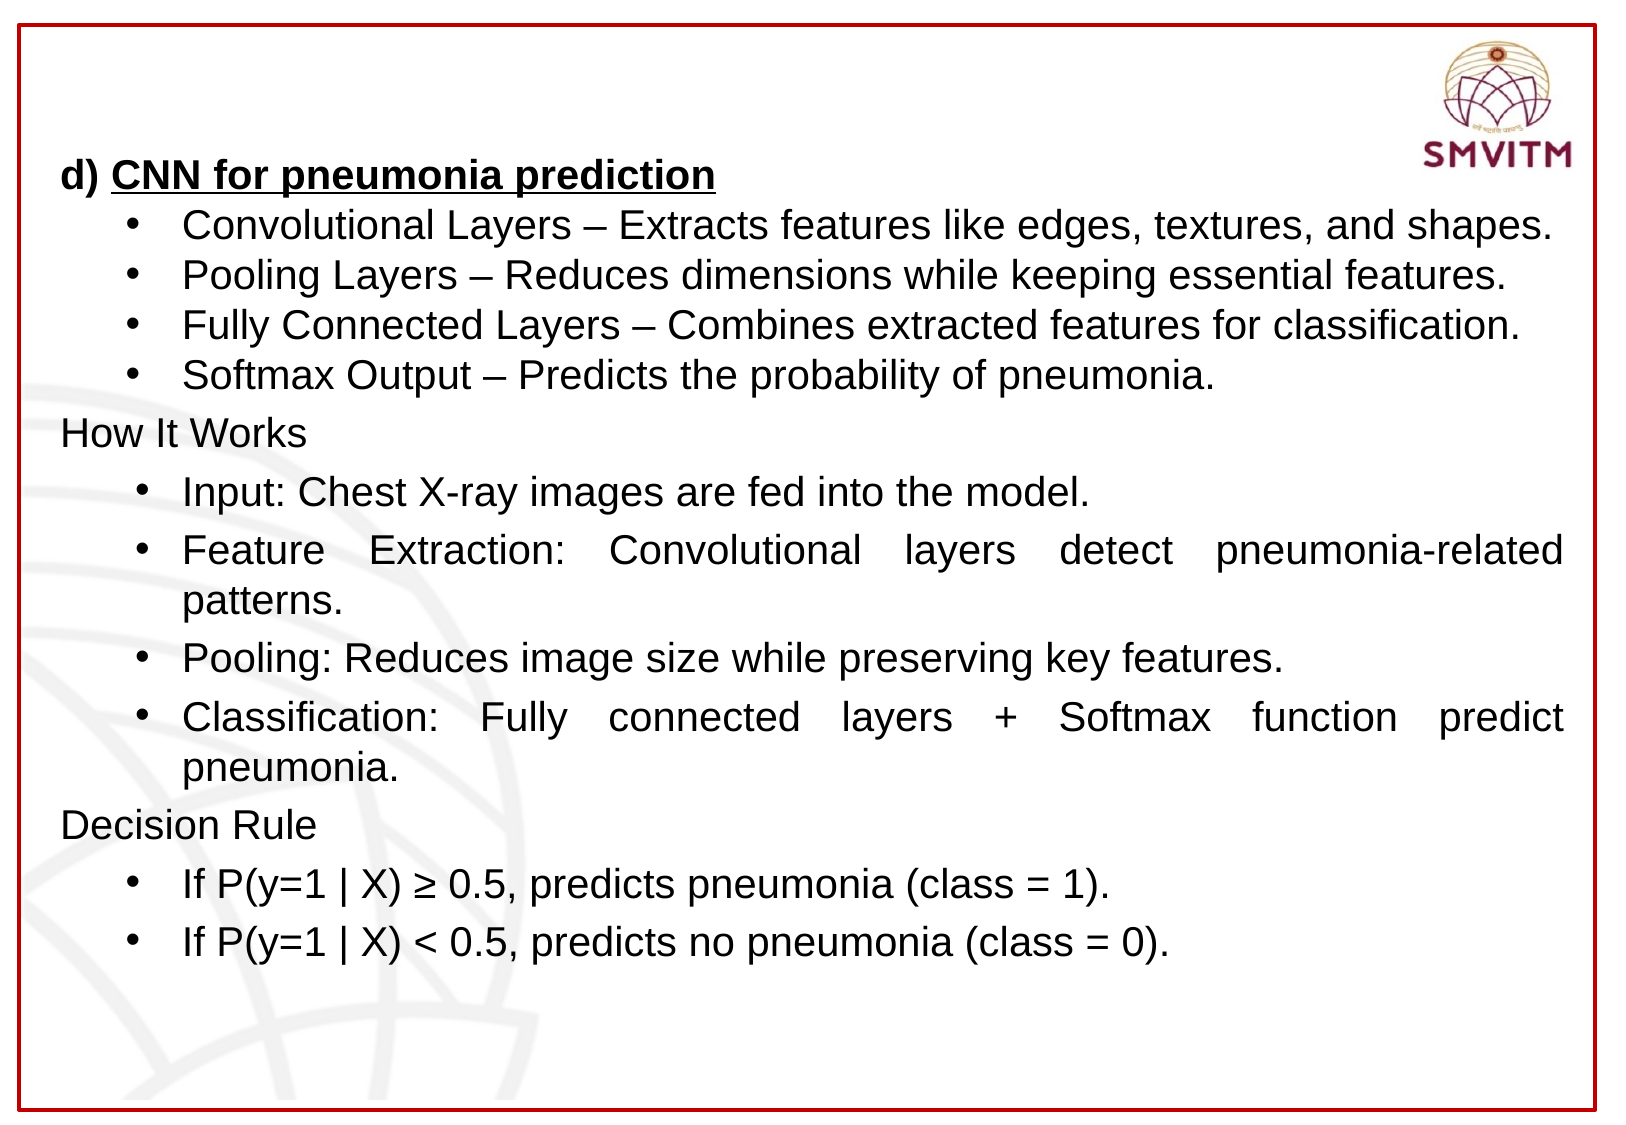

d) CNN for pneumonia prediction
Convolutional Layers – Extracts features like edges, textures, and shapes.
Pooling Layers – Reduces dimensions while keeping essential features.
Fully Connected Layers – Combines extracted features for classification.
Softmax Output – Predicts the probability of pneumonia.
How It Works
Input: Chest X-ray images are fed into the model.
Feature Extraction: Convolutional layers detect pneumonia-related patterns.
Pooling: Reduces image size while preserving key features.
Classification: Fully connected layers + Softmax function predict pneumonia.
Decision Rule
If P(y=1 | X) ≥ 0.5, predicts pneumonia (class = 1).
If P(y=1 | X) < 0.5, predicts no pneumonia (class = 0).